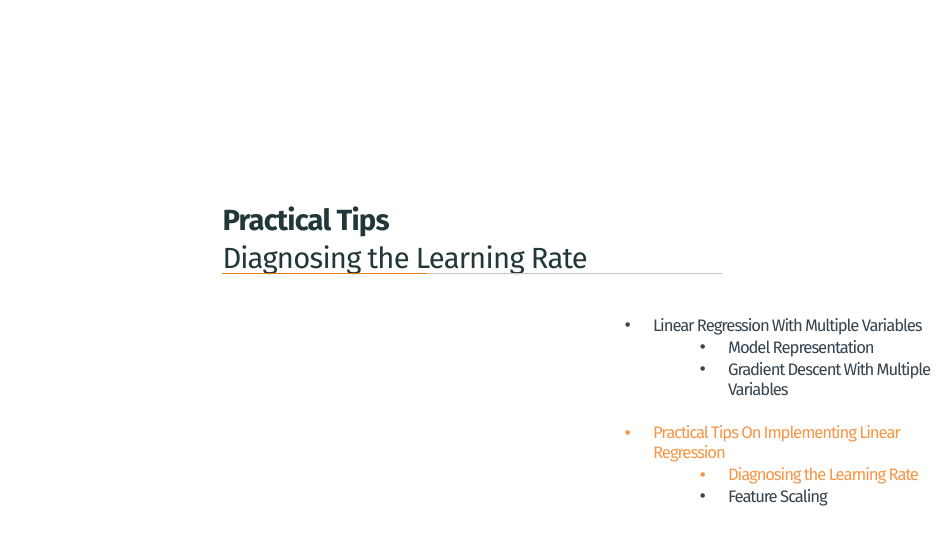

Practical Tips
Diagnosing the Learning Rate

Linear Regression With Multiple Variables
Model Representation
Gradient Descent With Multiple Variables

Practical Tips On Implementing Linear Regression
Diagnosing the Learning Rate
Feature Scaling